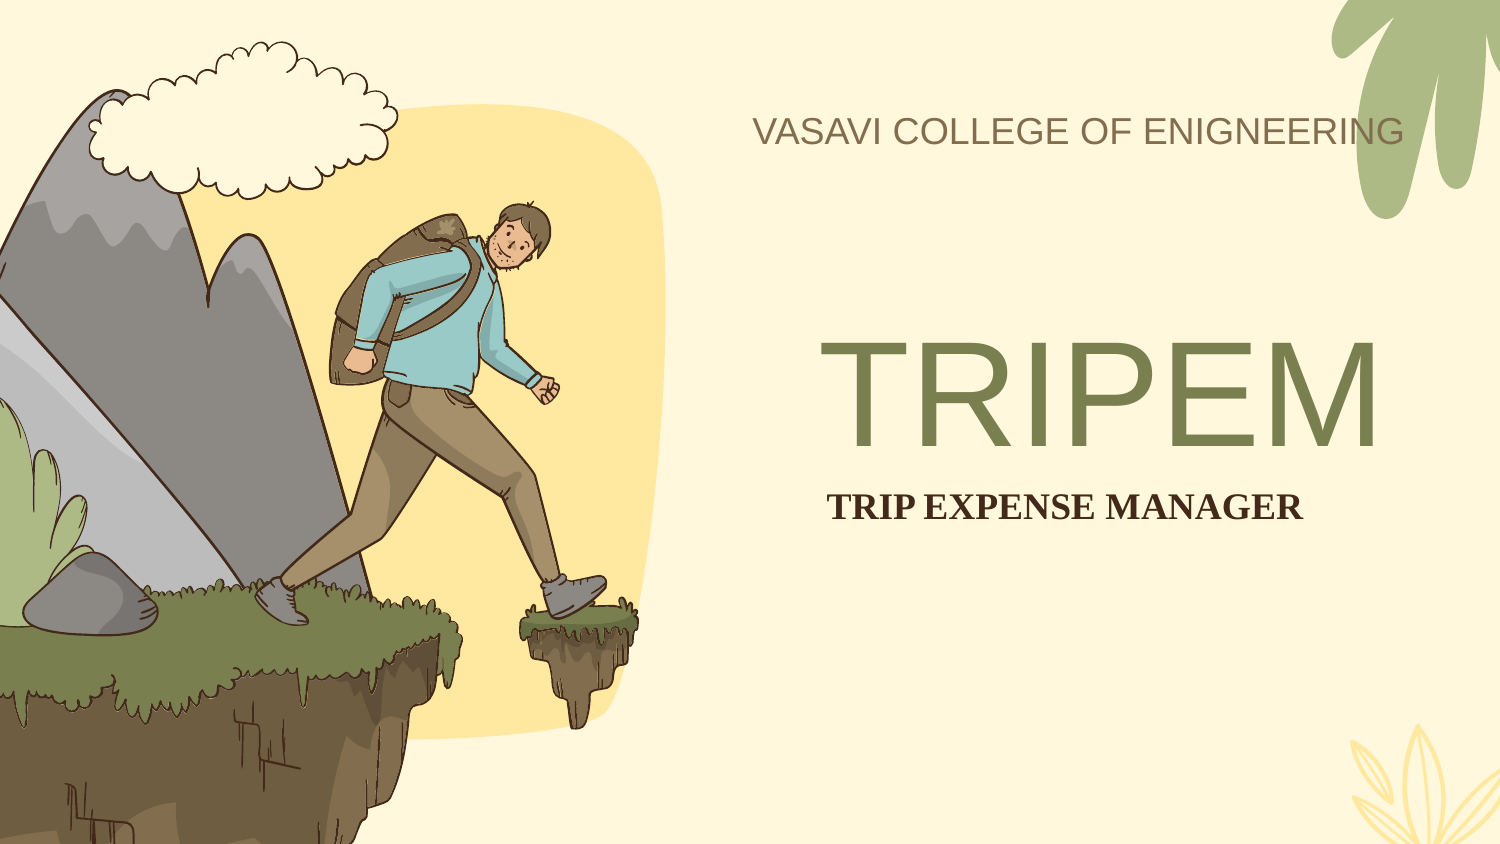

VASAVI COLLEGE OF ENIGNEERING

# TRIPEM

TRIP EXPENSE MANAGER